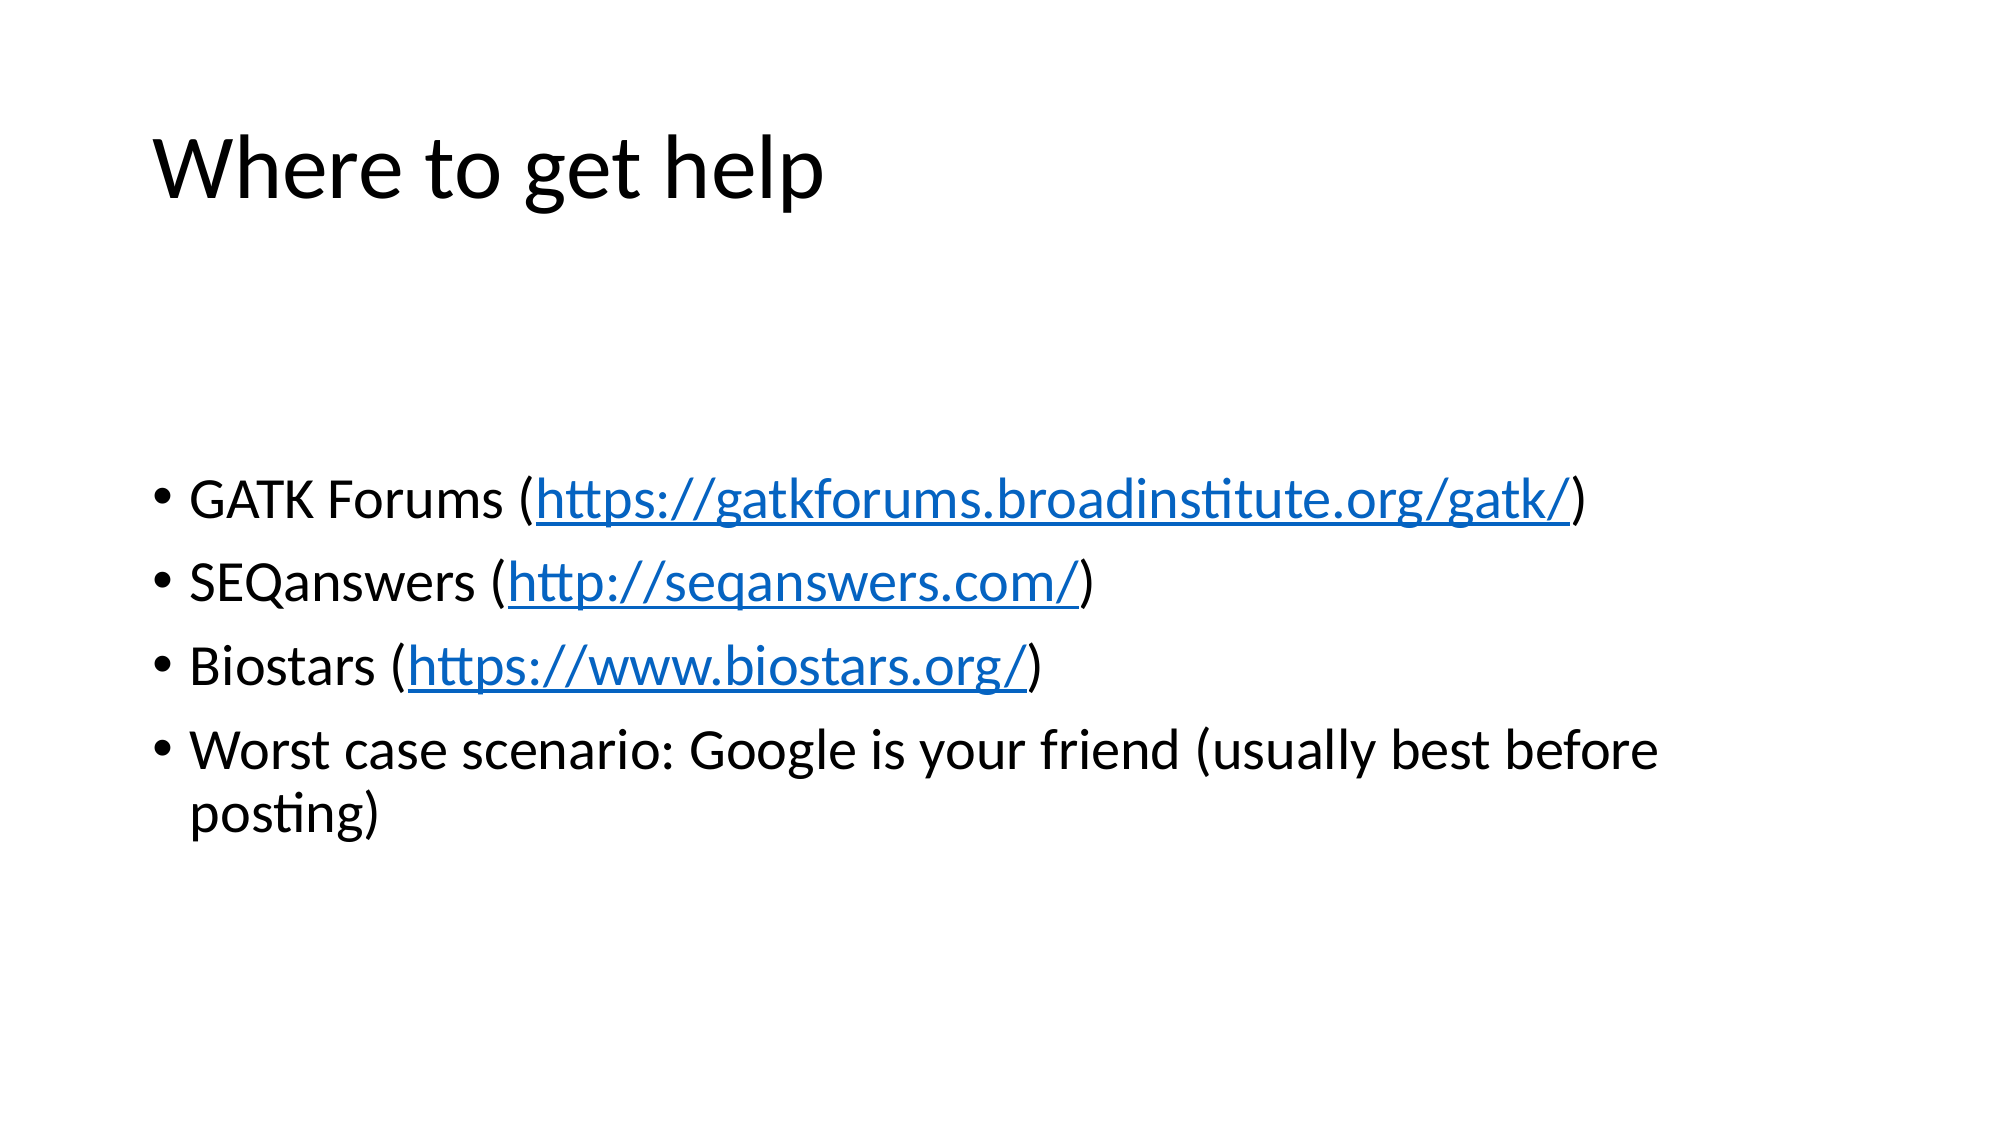

# Where to get help
GATK Forums (https://gatkforums.broadinstitute.org/gatk/)
SEQanswers (http://seqanswers.com/)
Biostars (https://www.biostars.org/)
Worst case scenario: Google is your friend (usually best before posting)